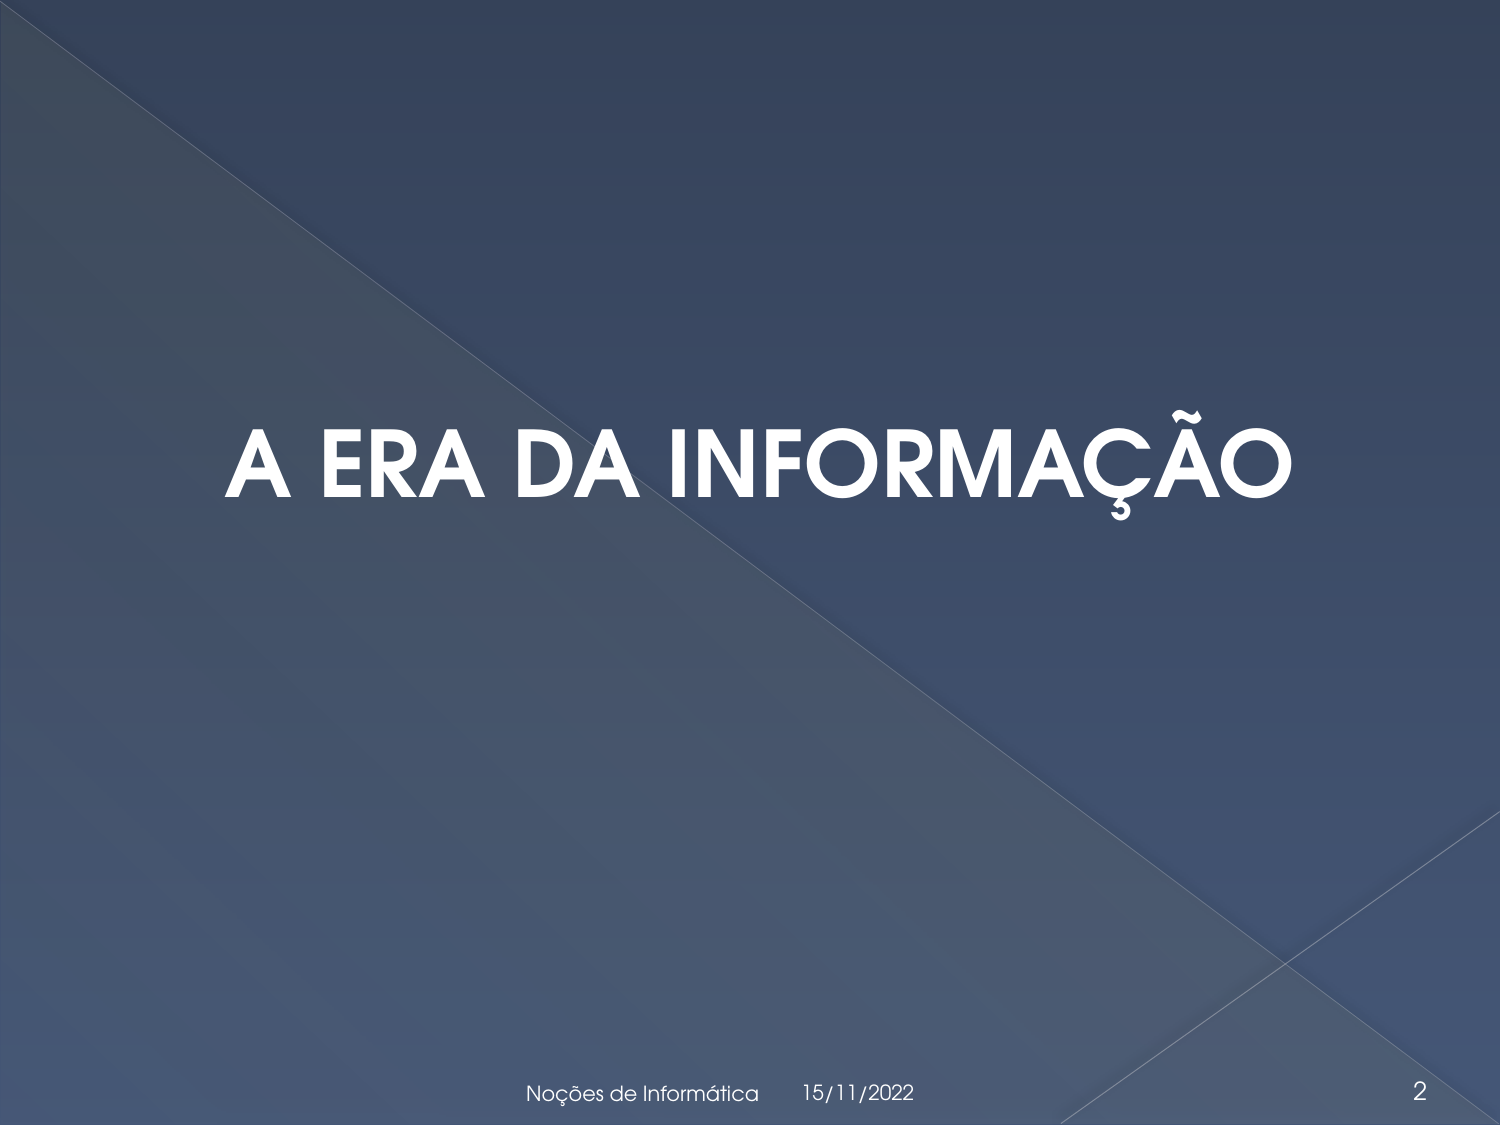

#

A ERA DA INFORMAÇÃO
15/11/2022
Noções de Informática
2